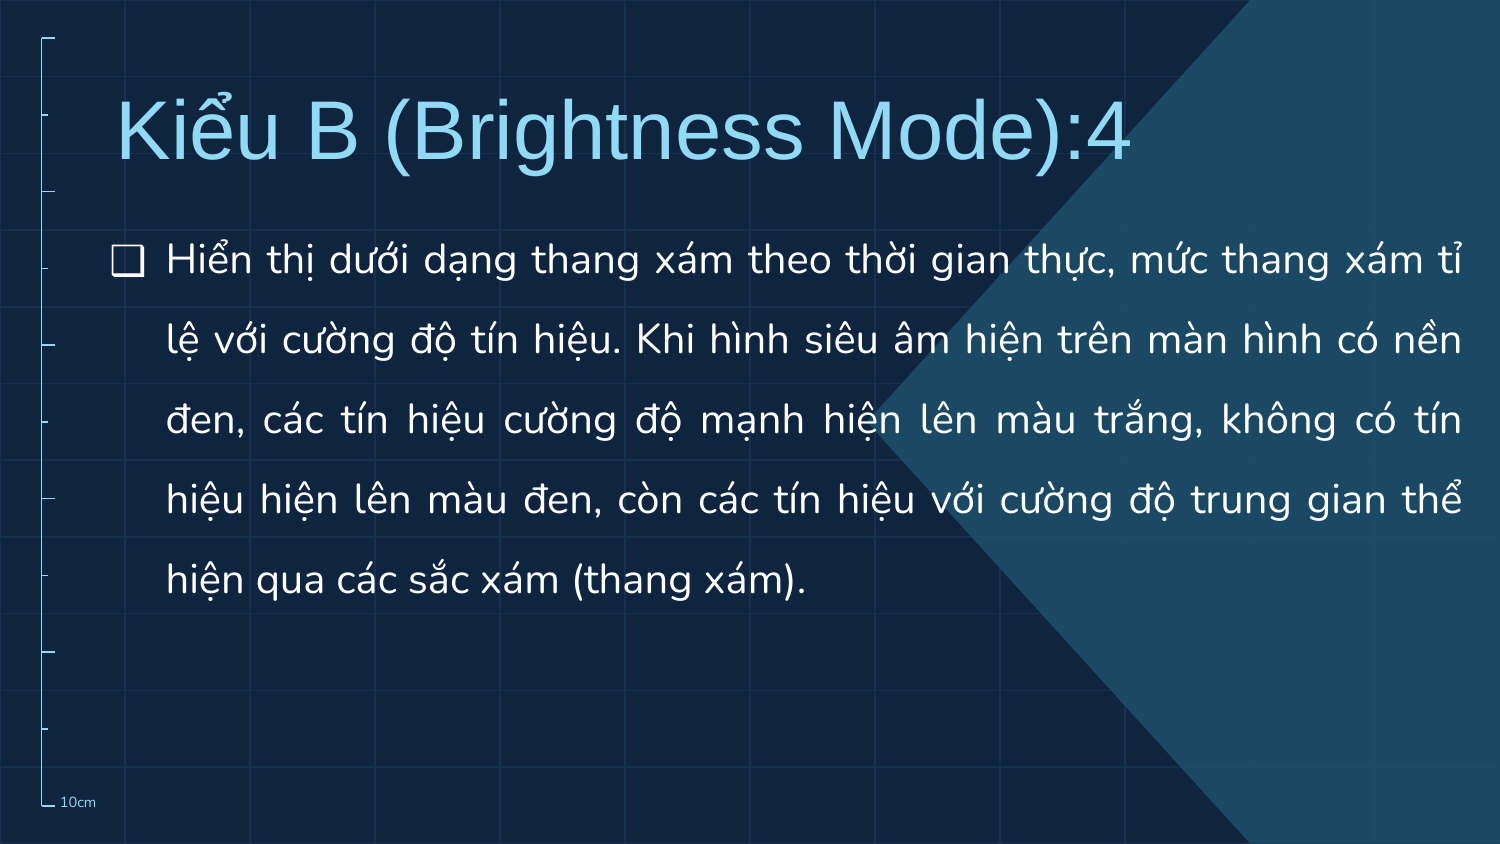

# Kiểu B (Brightness Mode):4
Hiển thị dưới dạng thang xám theo thời gian thực, mức thang xám tỉ lệ với cường độ tín hiệu. Khi hình siêu âm hiện trên màn hình có nền đen, các tín hiệu cường độ mạnh hiện lên màu trắng, không có tín hiệu hiện lên màu đen, còn các tín hiệu với cường độ trung gian thể hiện qua các sắc xám (thang xám).